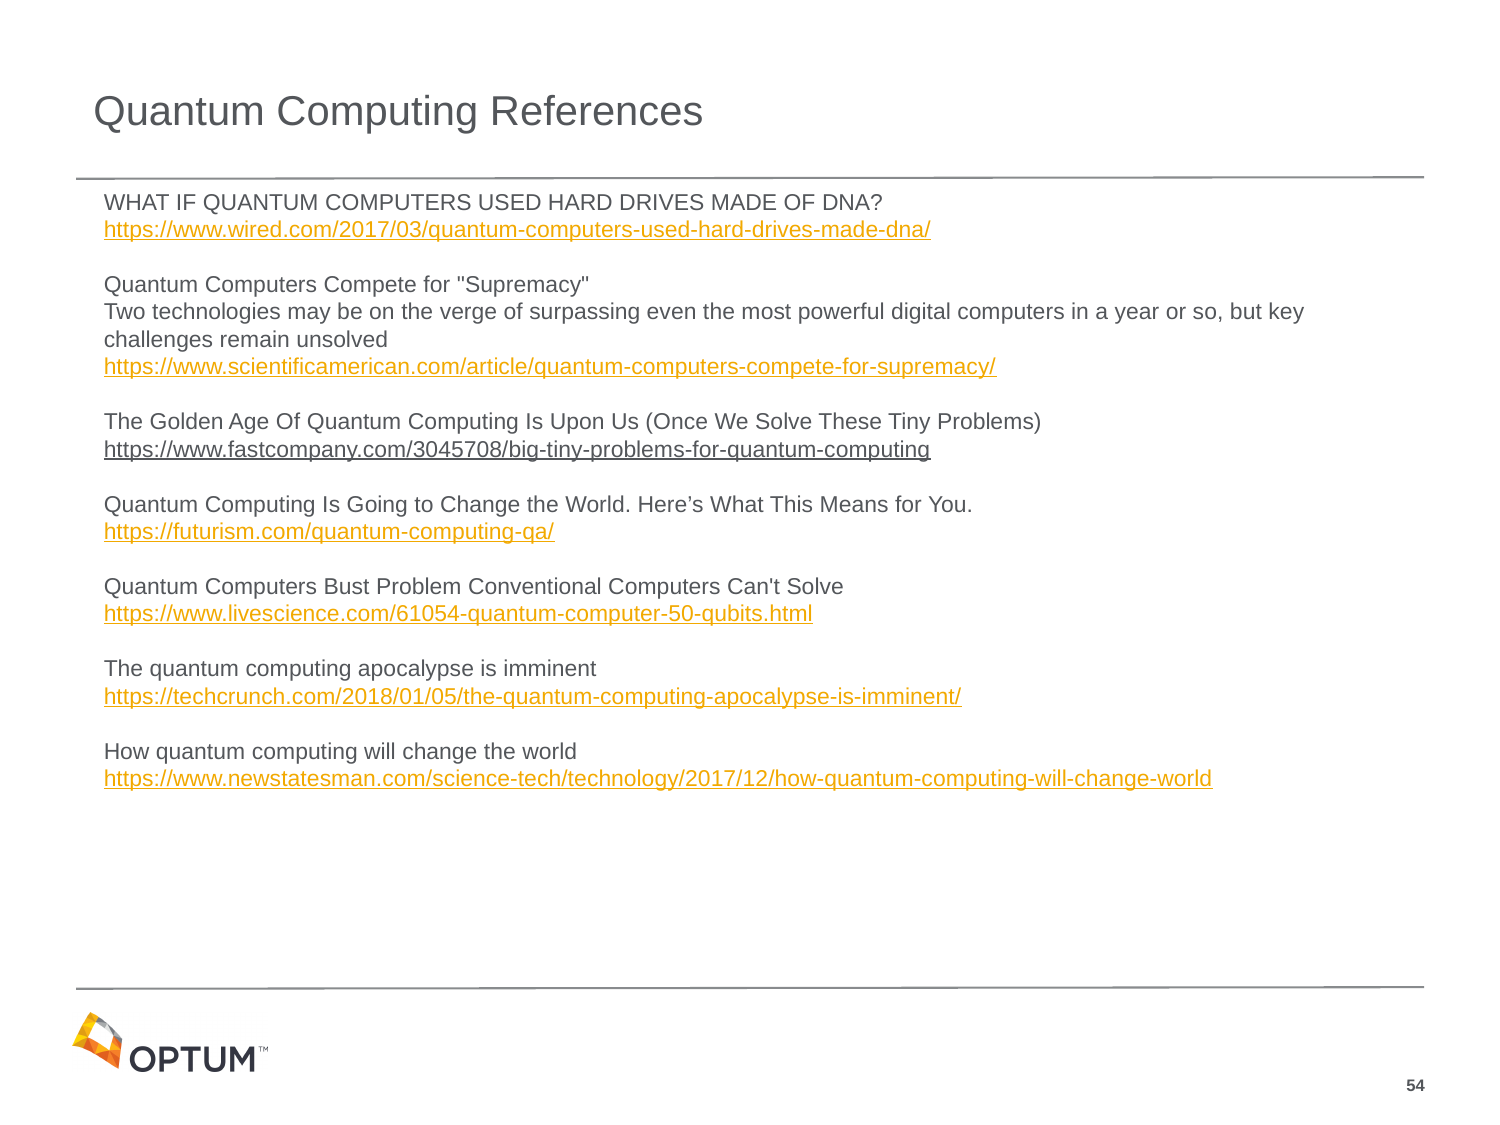

Quantum Computing References
WHAT IF QUANTUM COMPUTERS USED HARD DRIVES MADE OF DNA?
https://www.wired.com/2017/03/quantum-computers-used-hard-drives-made-dna/

Quantum Computers Compete for "Supremacy"
Two technologies may be on the verge of surpassing even the most powerful digital computers in a year or so, but key challenges remain unsolved
https://www.scientificamerican.com/article/quantum-computers-compete-for-supremacy/

The Golden Age Of Quantum Computing Is Upon Us (Once We Solve These Tiny Problems)
https://www.fastcompany.com/3045708/big-tiny-problems-for-quantum-computing
Quantum Computing Is Going to Change the World. Here’s What This Means for You.
https://futurism.com/quantum-computing-qa/

Quantum Computers Bust Problem Conventional Computers Can't Solve
https://www.livescience.com/61054-quantum-computer-50-qubits.html

The quantum computing apocalypse is imminent
https://techcrunch.com/2018/01/05/the-quantum-computing-apocalypse-is-imminent/

How quantum computing will change the world
https://www.newstatesman.com/science-tech/technology/2017/12/how-quantum-computing-will-change-world